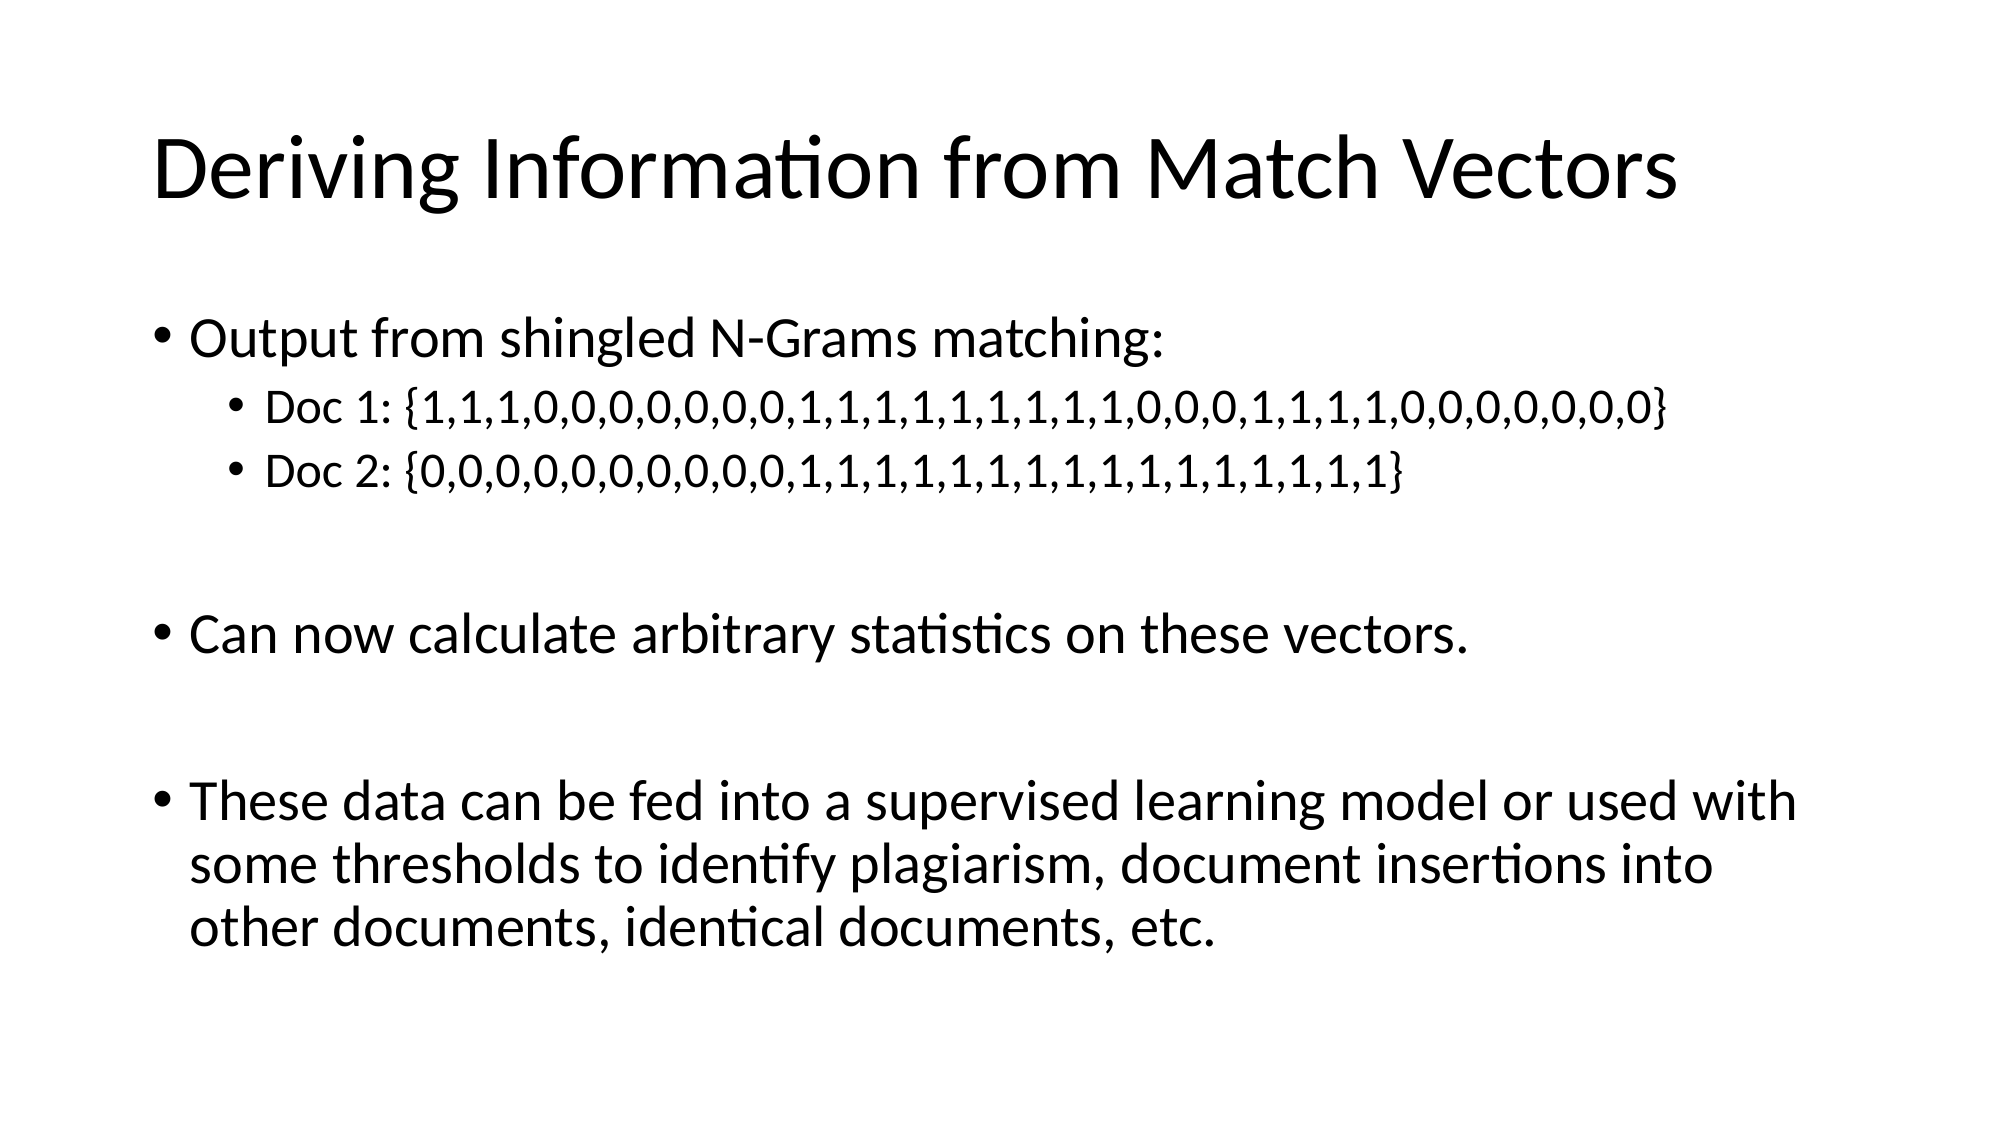

# Deriving Information from Match Vectors
Output from shingled N-Grams matching:
Doc 1: {1,1,1,0,0,0,0,0,0,0,1,1,1,1,1,1,1,1,1,0,0,0,1,1,1,1,0,0,0,0,0,0,0}
Doc 2: {0,0,0,0,0,0,0,0,0,0,1,1,1,1,1,1,1,1,1,1,1,1,1,1,1,1}

Can now calculate arbitrary statistics on these vectors.

These data can be fed into a supervised learning model or used with some thresholds to identify plagiarism, document insertions into other documents, identical documents, etc.